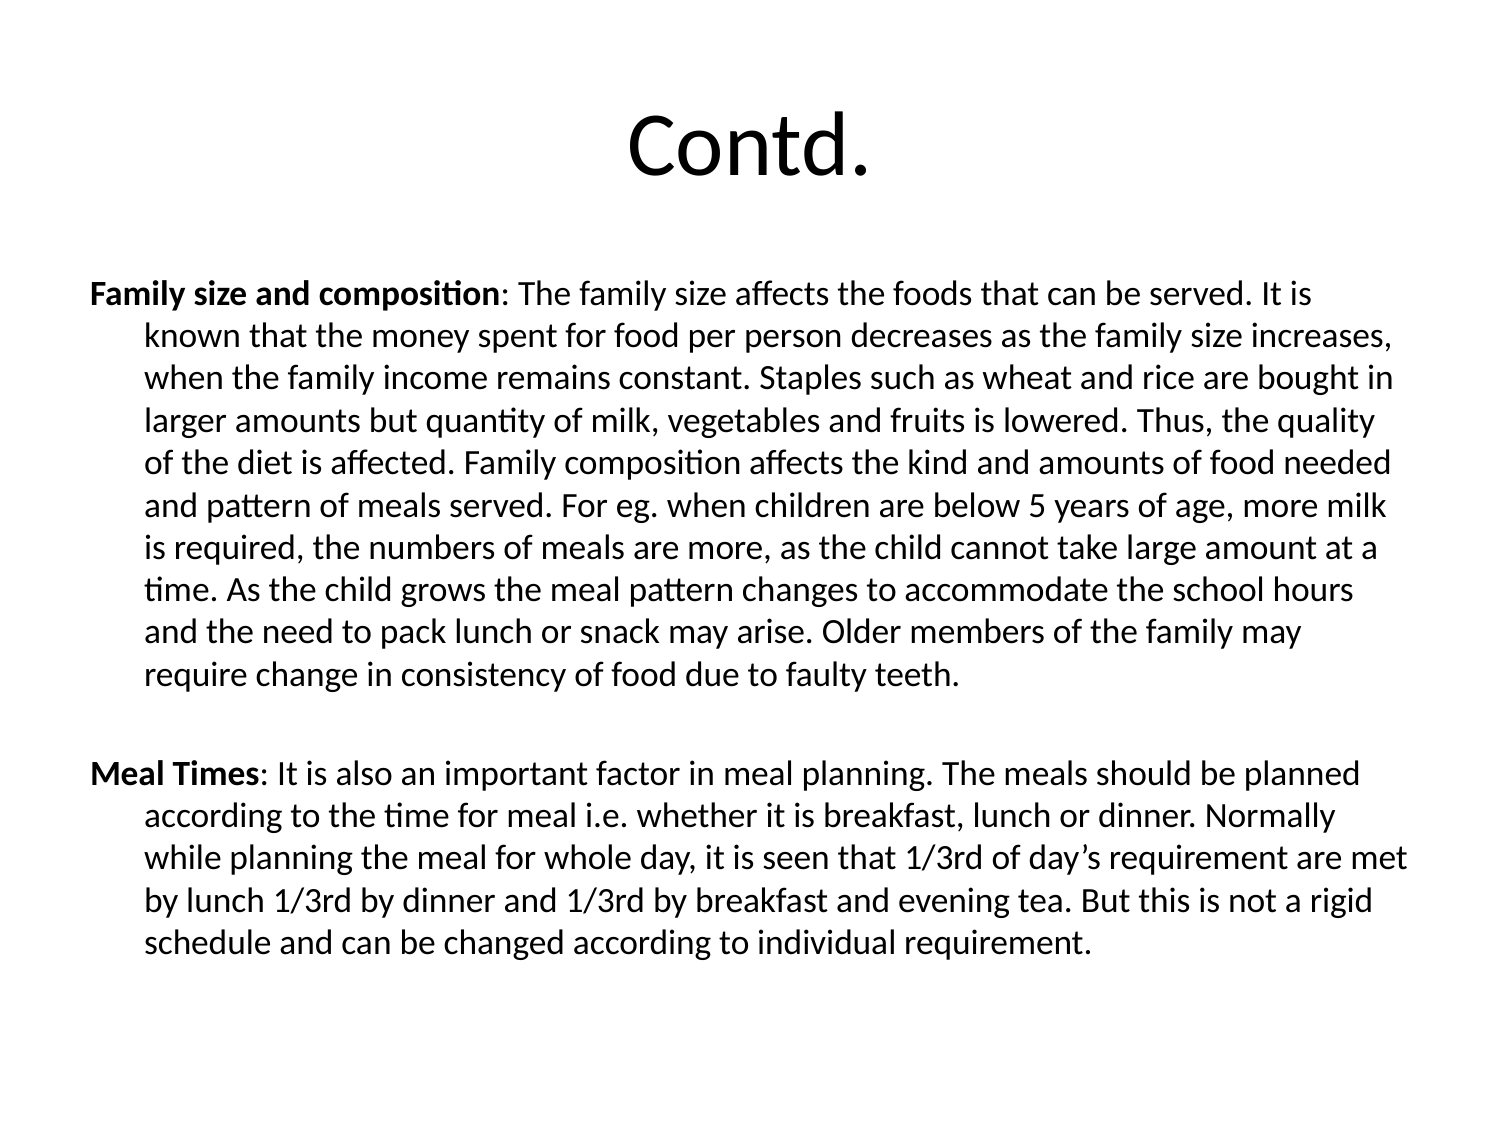

# Contd.
Family size and composition: The family size affects the foods that can be served. It is known that the money spent for food per person decreases as the family size increases, when the family income remains constant. Staples such as wheat and rice are bought in larger amounts but quantity of milk, vegetables and fruits is lowered. Thus, the quality of the diet is affected. Family composition affects the kind and amounts of food needed and pattern of meals served. For eg. when children are below 5 years of age, more milk is required, the numbers of meals are more, as the child cannot take large amount at a time. As the child grows the meal pattern changes to accommodate the school hours and the need to pack lunch or snack may arise. Older members of the family may require change in consistency of food due to faulty teeth.

Meal Times: It is also an important factor in meal planning. The meals should be planned according to the time for meal i.e. whether it is breakfast, lunch or dinner. Normally while planning the meal for whole day, it is seen that 1/3rd of day’s requirement are met by lunch 1/3rd by dinner and 1/3rd by breakfast and evening tea. But this is not a rigid schedule and can be changed according to individual requirement.